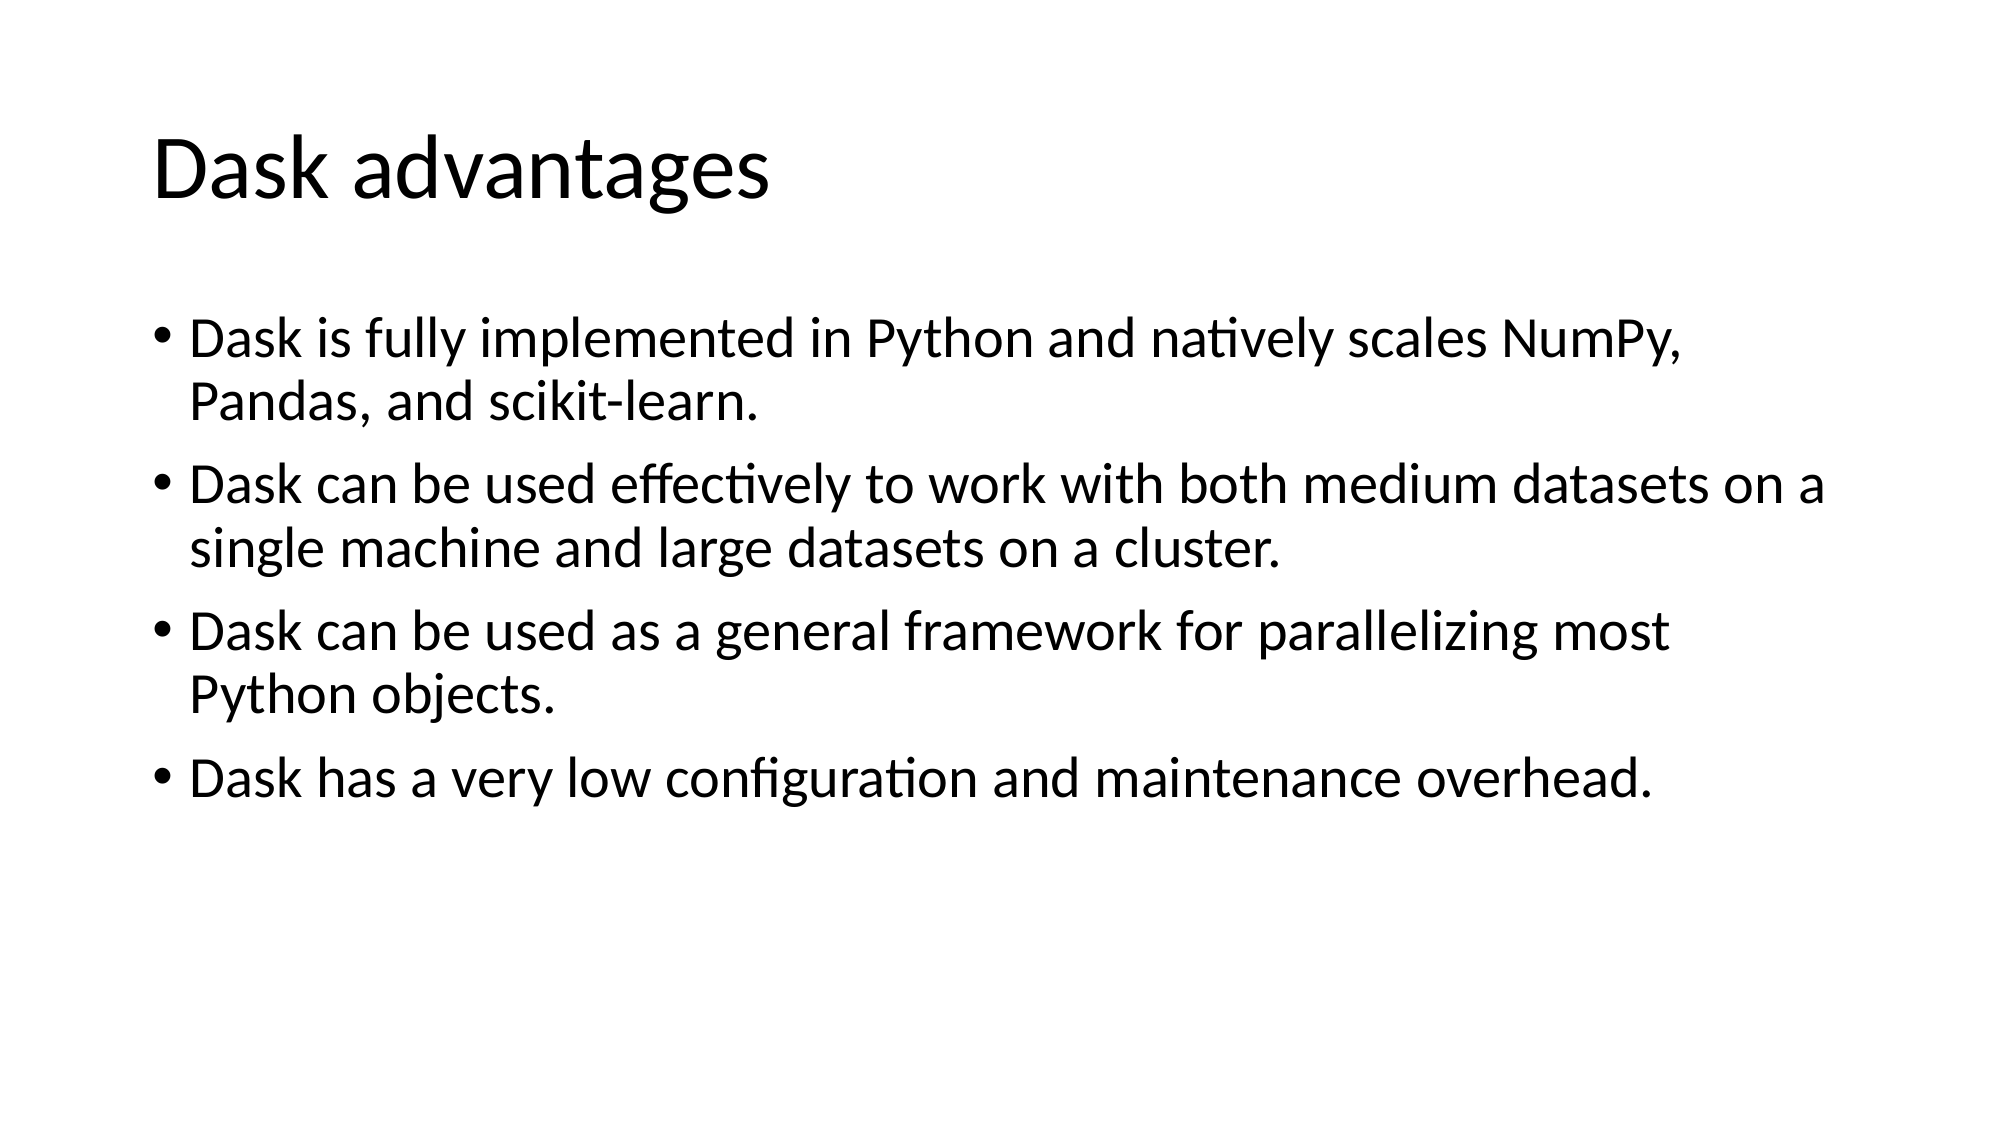

# Dask advantages
Dask is fully implemented in Python and natively scales NumPy, Pandas, and scikit-learn.
Dask can be used effectively to work with both medium datasets on a single machine and large datasets on a cluster.
Dask can be used as a general framework for parallelizing most Python objects.
Dask has a very low configuration and maintenance overhead.